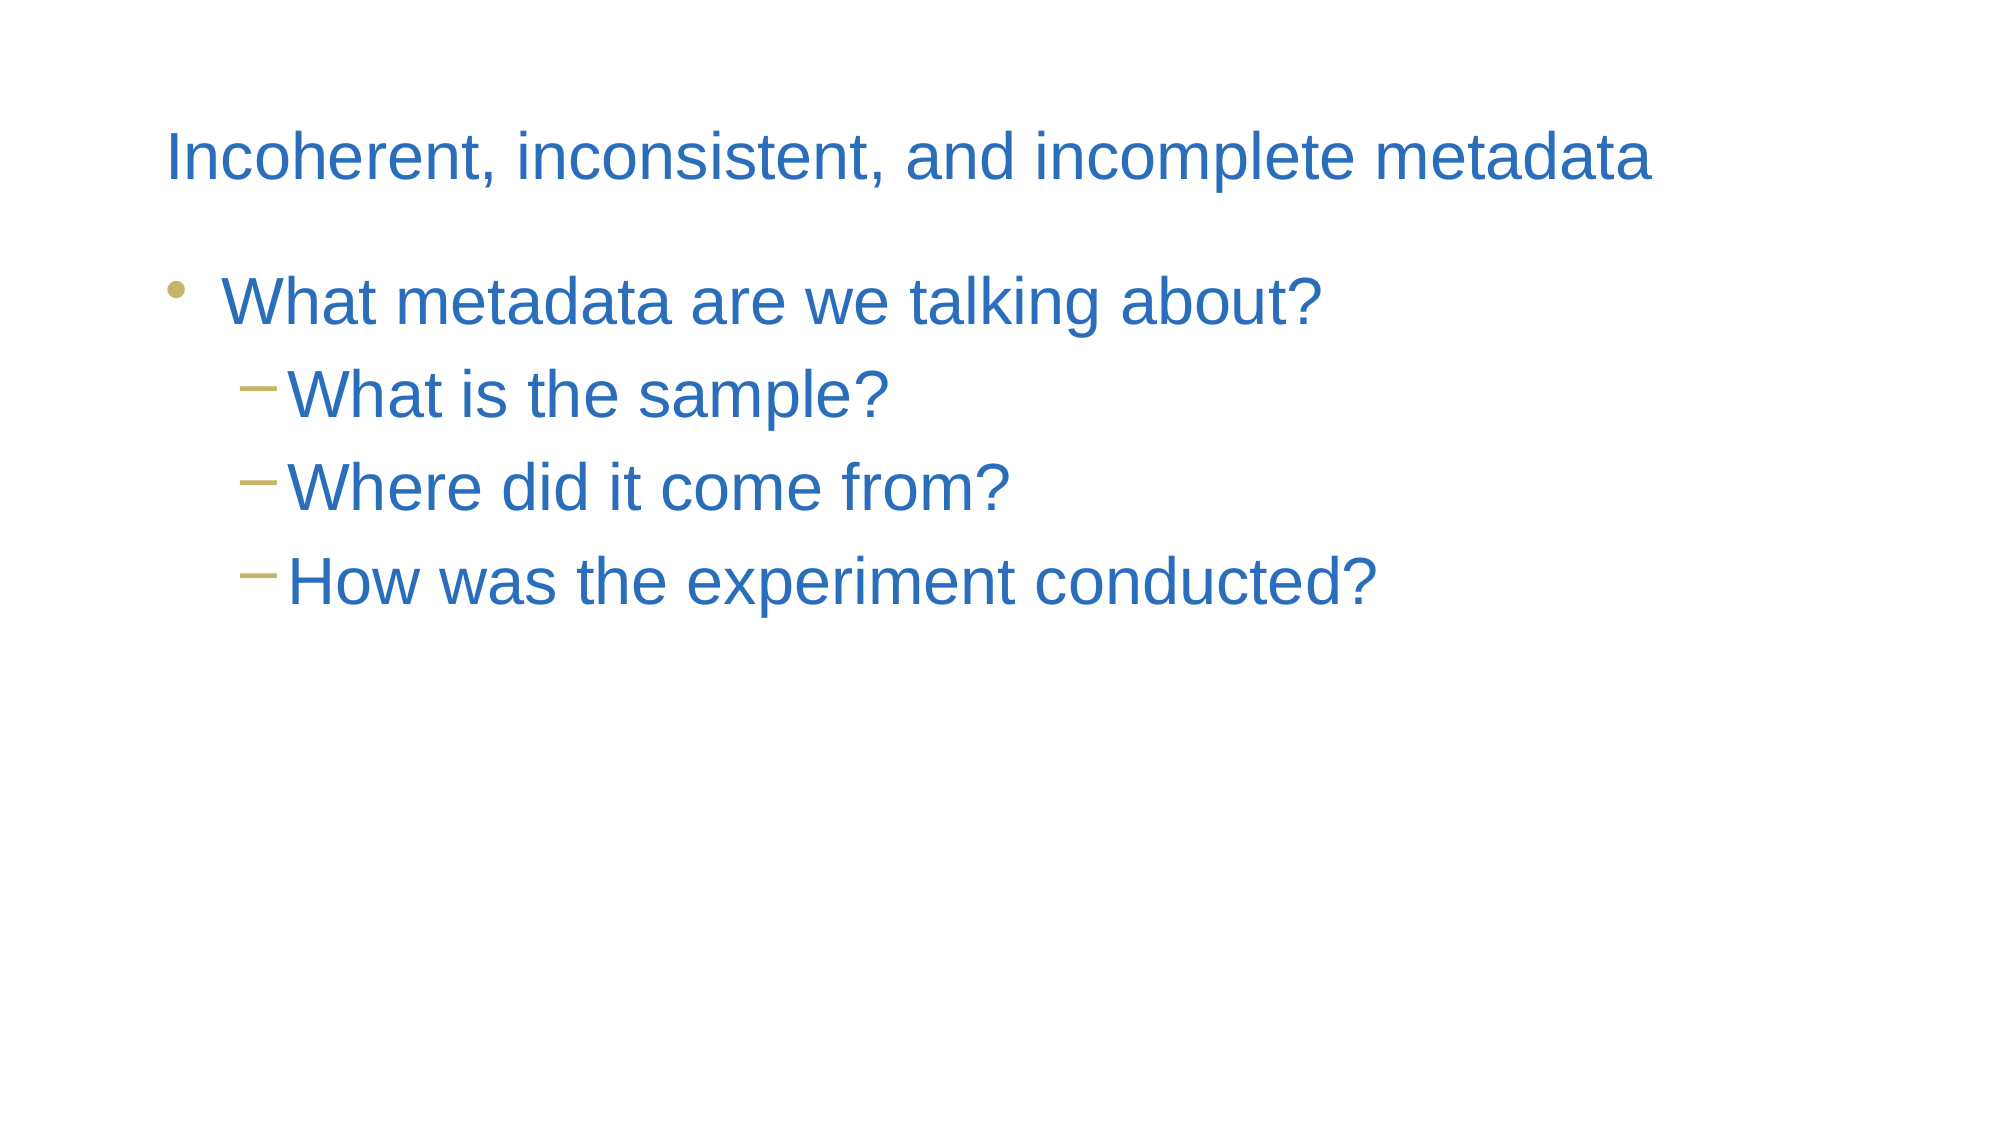

# Incoherent, inconsistent, and incomplete metadata
What metadata are we talking about?
What is the sample?
Where did it come from?
How was the experiment conducted?